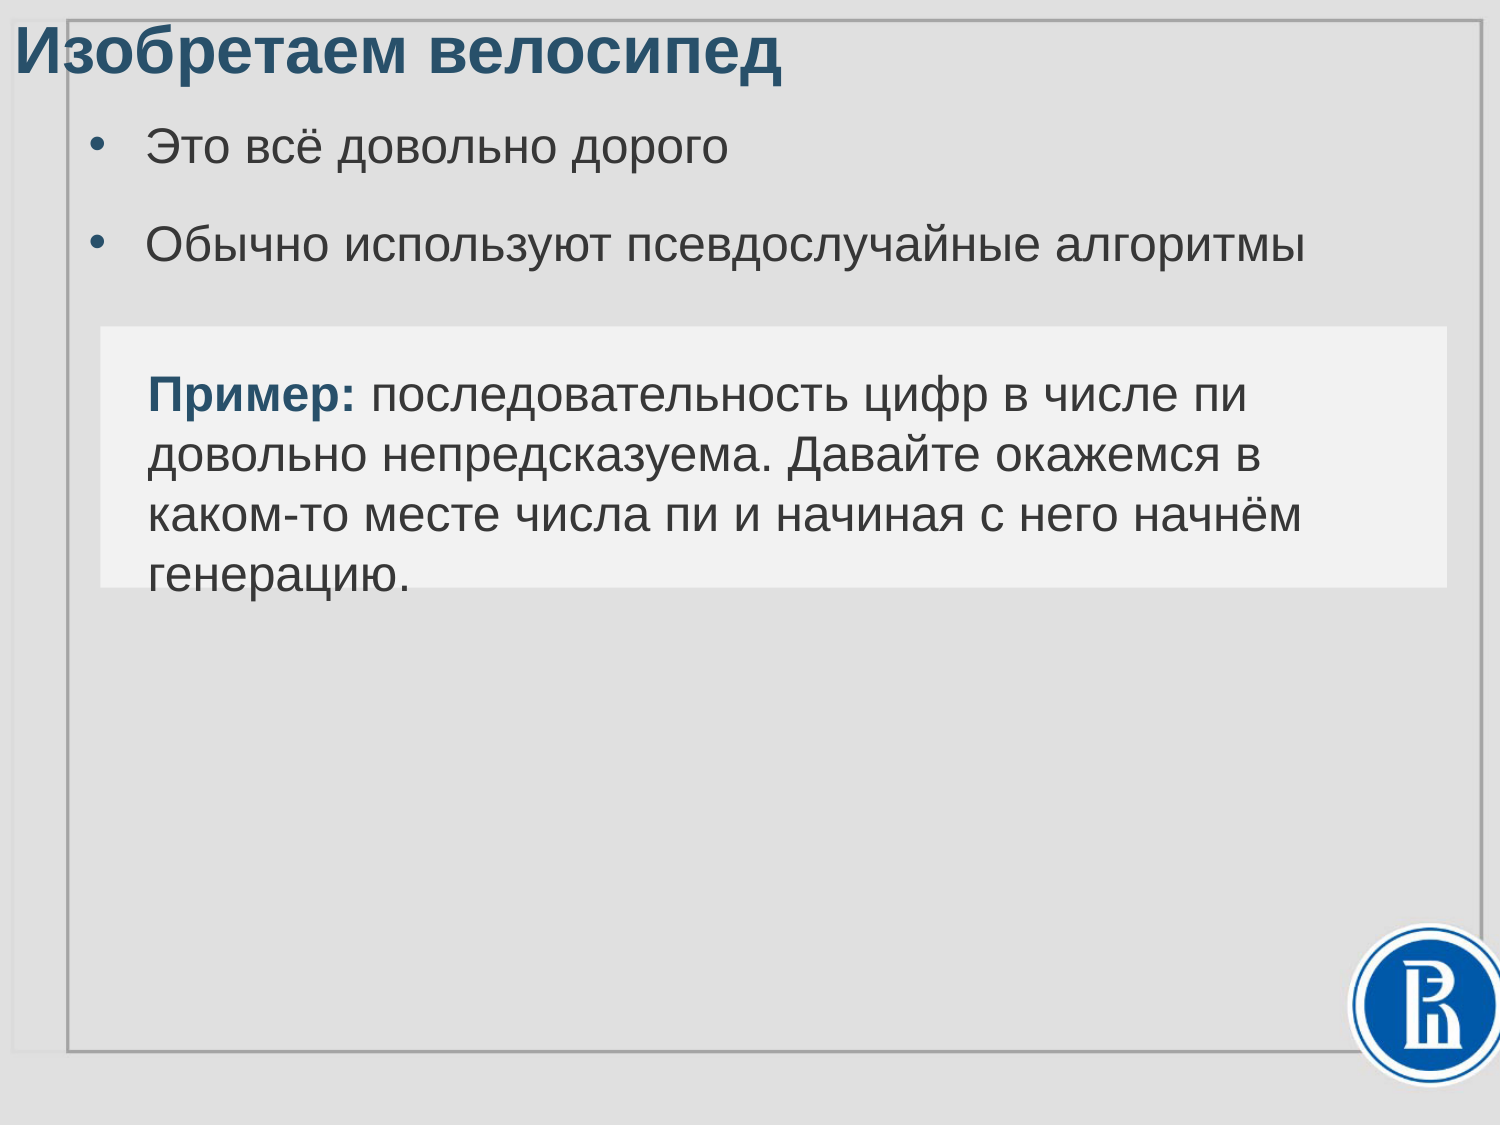

Изобретаем велосипед
Это всё довольно дорого
Обычно используют псевдослучайные алгоритмы

Пример: последовательность цифр в числе пи довольно непредсказуема. Давайте окажемся в каком-то месте числа пи и начиная с него начнём генерацию.